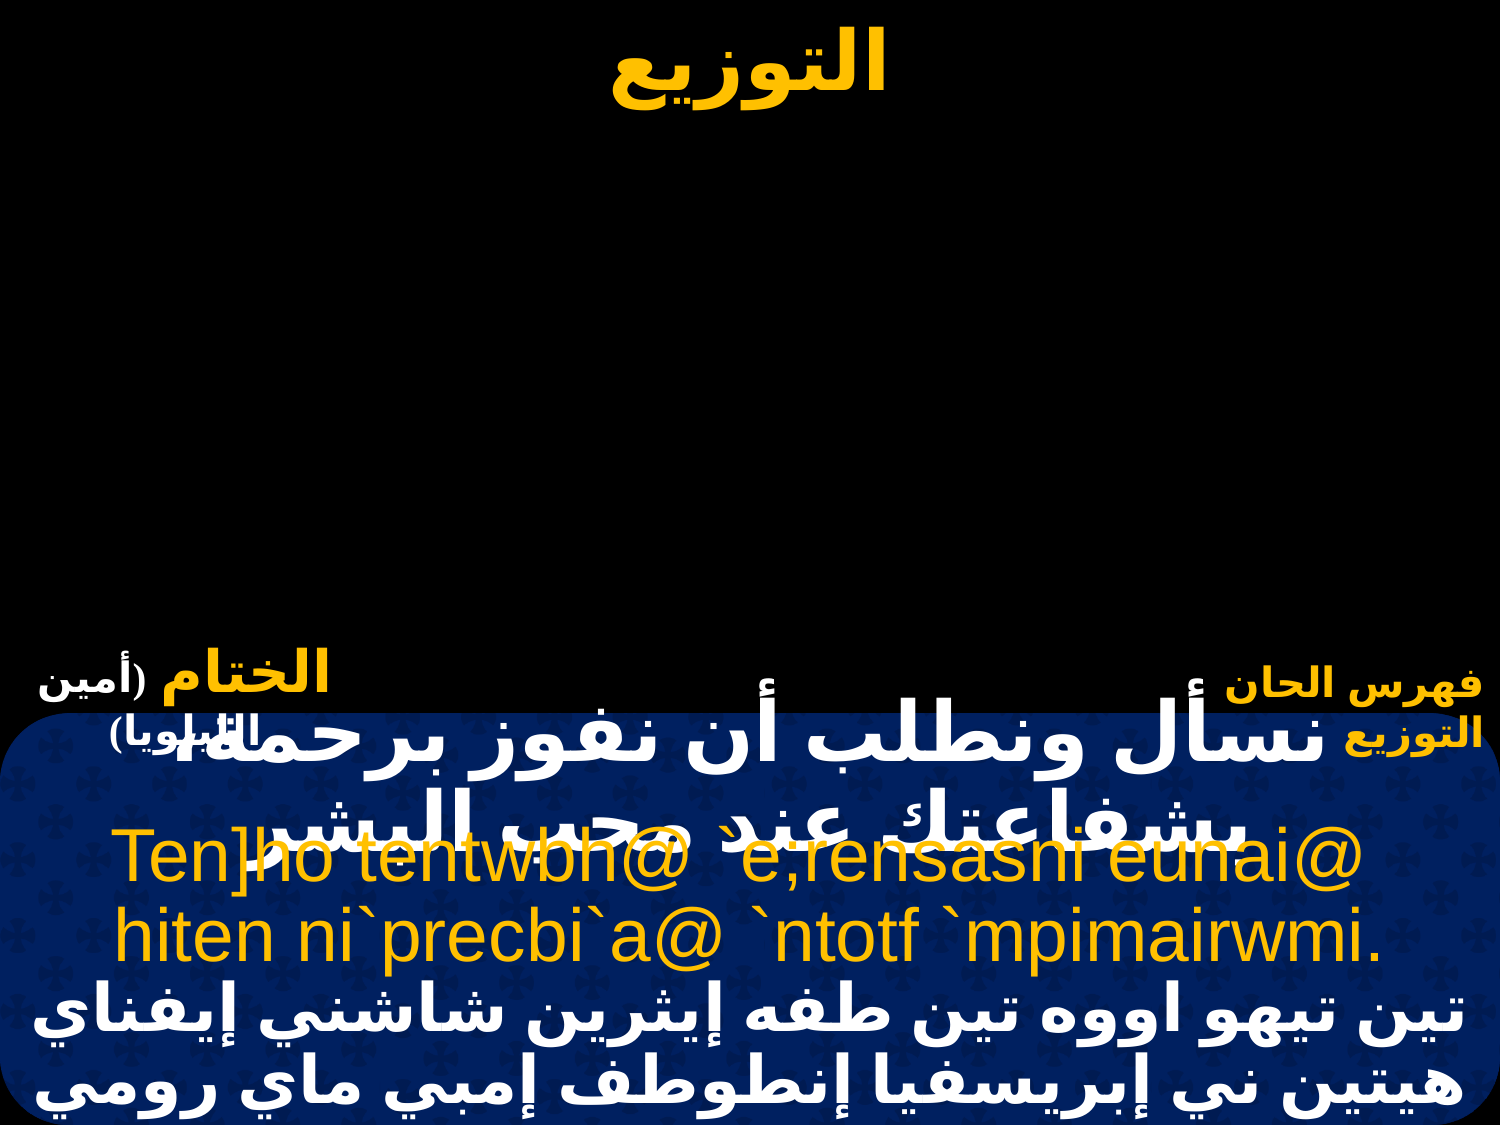

الختام (أمين الليلويا)
فهرس الحان التوزيع
# نسأل ونطلب أن نفوز برحمة، بشفاعتك عند محب البشر
Ten]ho tentwbh@ `e;rensasni eunai@
hiten ni`precbi`a@ `ntotf `mpimairwmi.
تين تيهو اووه تين طفه إيثرين شاشني إيفناي هيتين ني إبريسفيا إنطوطف إمبي ماي رومي